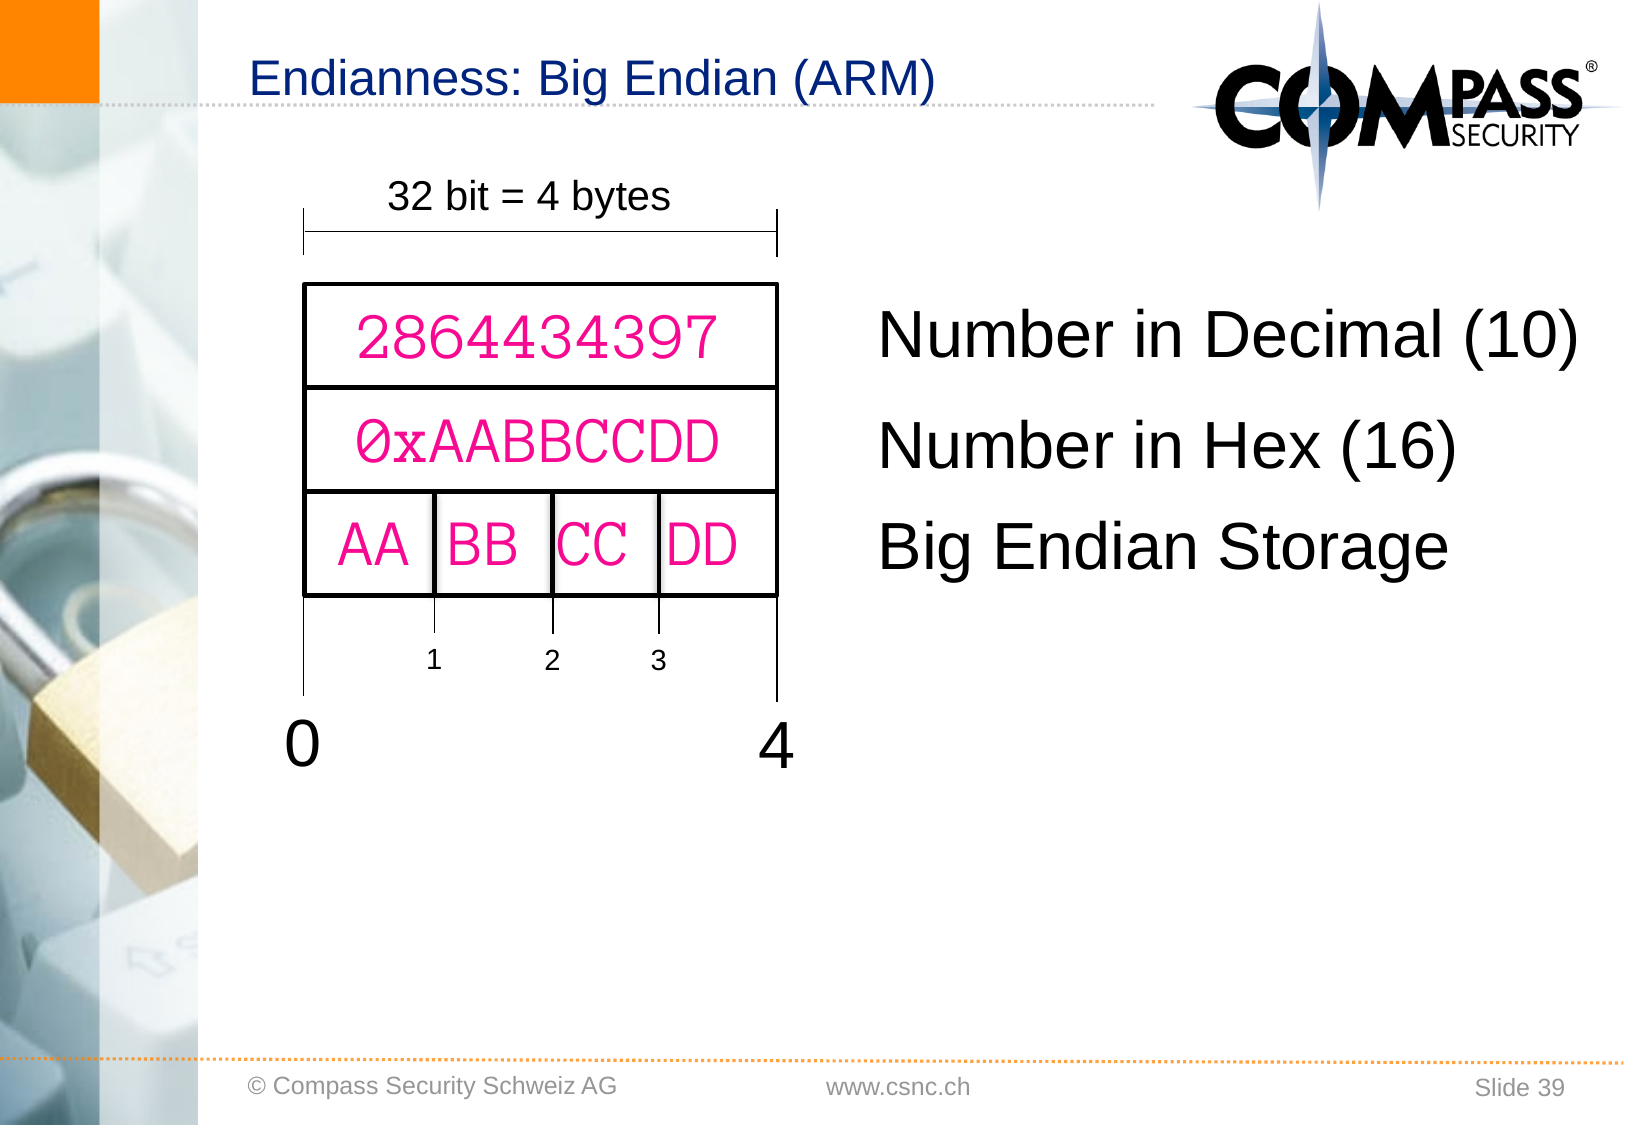

# Endianness: Big Endian (ARM)
32 bit = 4 bytes
2864434397
Number in Decimal (10)
0xAABBCCDD
Number in Hex (16)
AA BB CC DD
Big Endian Storage
1
2
3
0
4